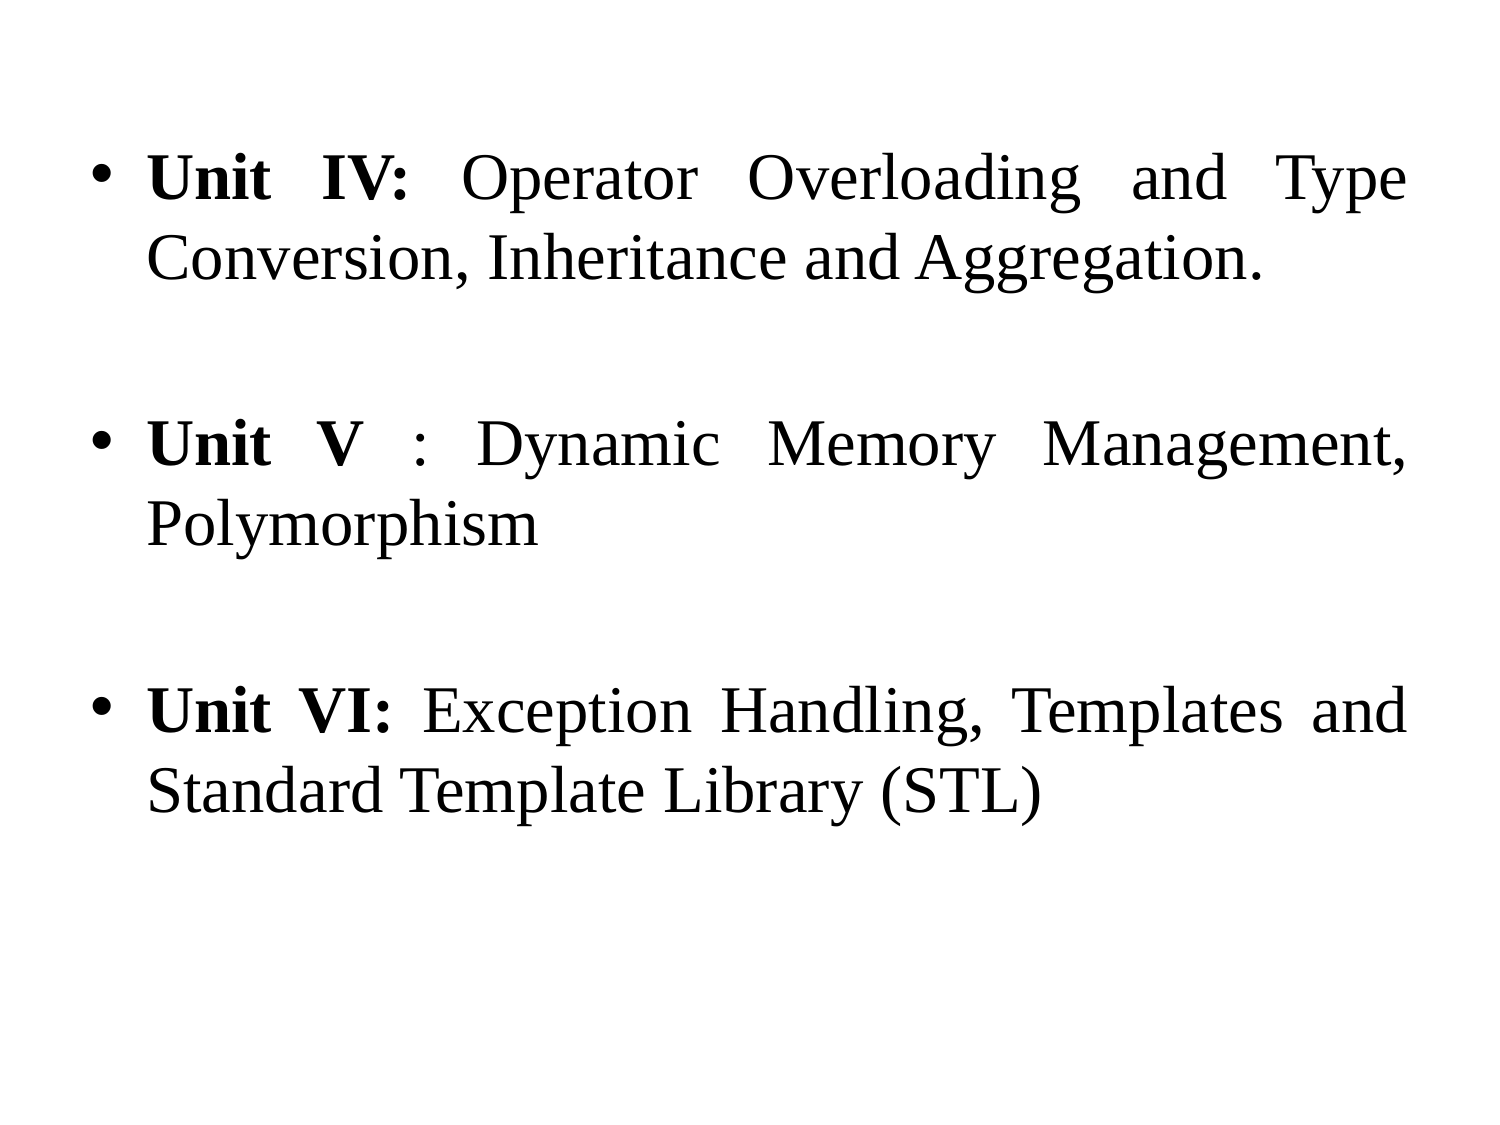

Unit IV: Operator Overloading and Type Conversion, Inheritance and Aggregation.

Unit V : Dynamic Memory Management, Polymorphism

Unit VI: Exception Handling, Templates and Standard Template Library (STL)